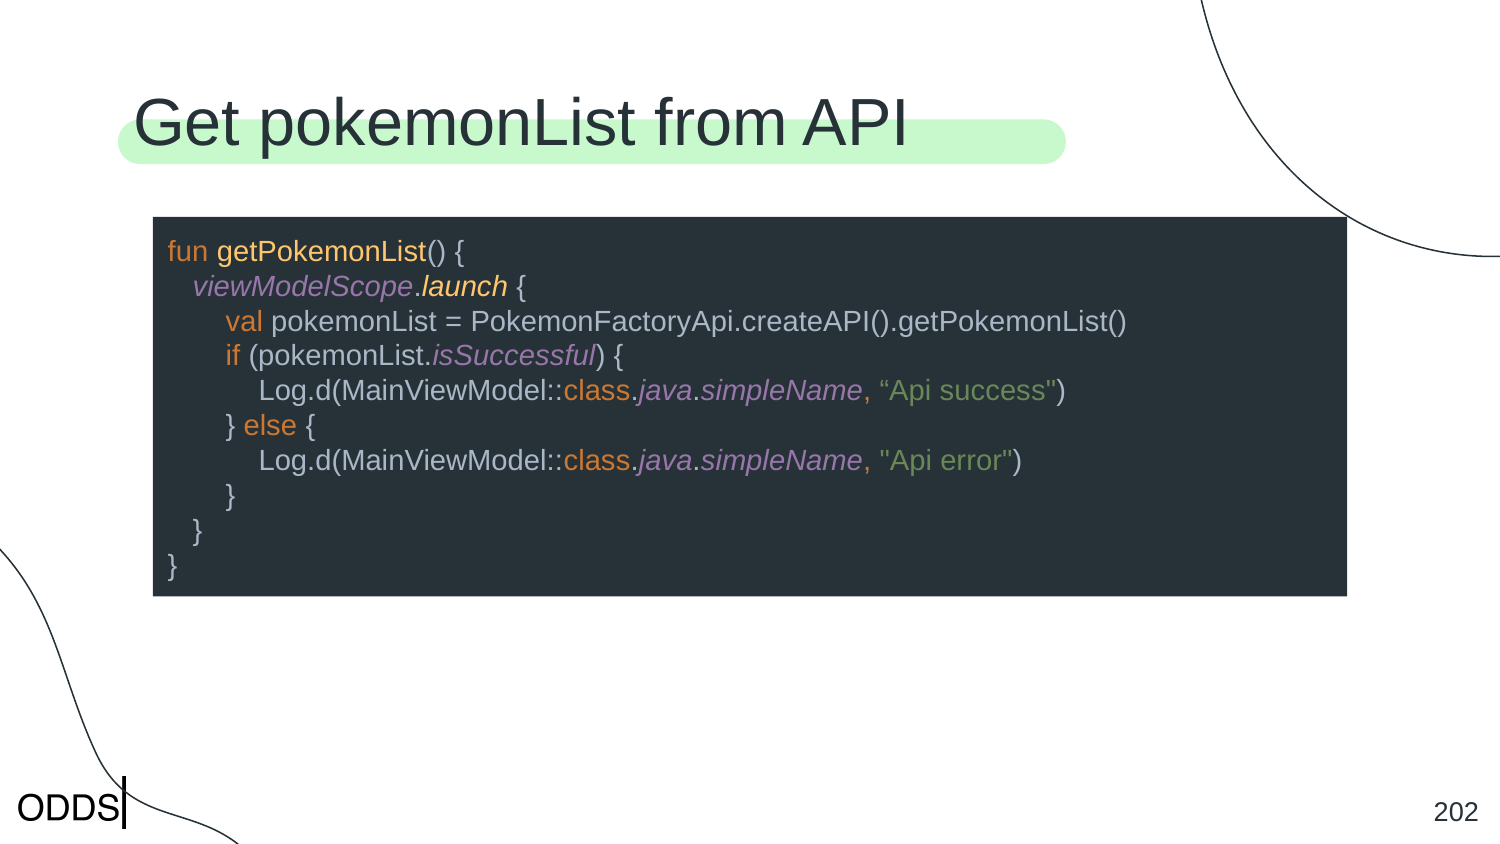

# Get pokemonList from API
fun getPokemonList() {
   viewModelScope.launch {
       val pokemonList = PokemonFactoryApi.createAPI().getPokemonList()
       if (pokemonList.isSuccessful) {
           Log.d(MainViewModel::class.java.simpleName, “Api success")
       } else {
           Log.d(MainViewModel::class.java.simpleName, "Api error")
       }
   }
}
202